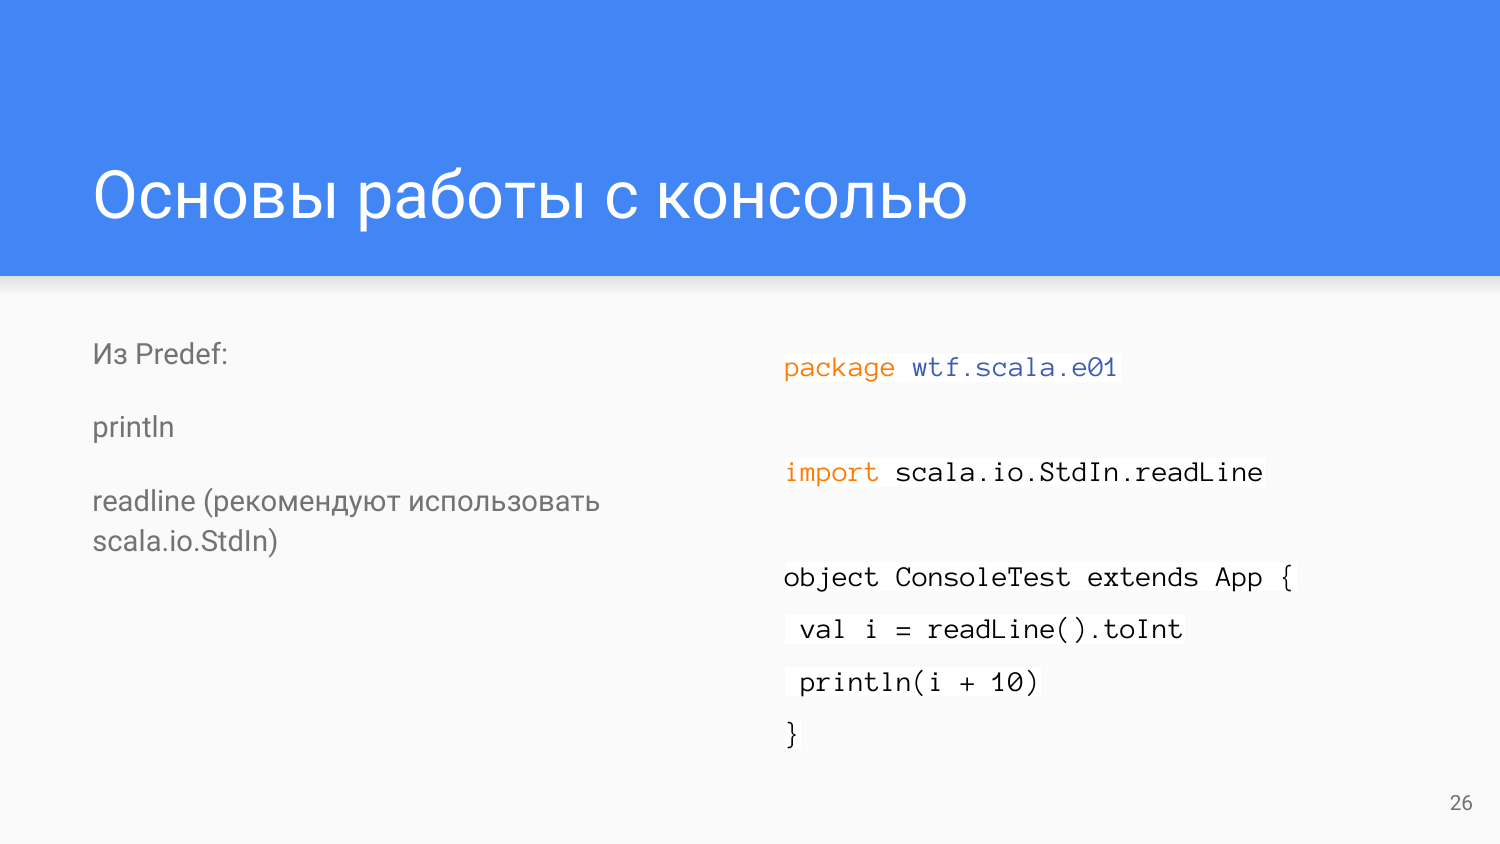

# Основы работы с консолью
Из Predef:
println
readline (рекомендуют использовать scala.io.StdIn)
package wtf.scala.e01
import scala.io.StdIn.readLine
object ConsoleTest extends App {
 val i = readLine().toInt
 println(i + 10)
}
26